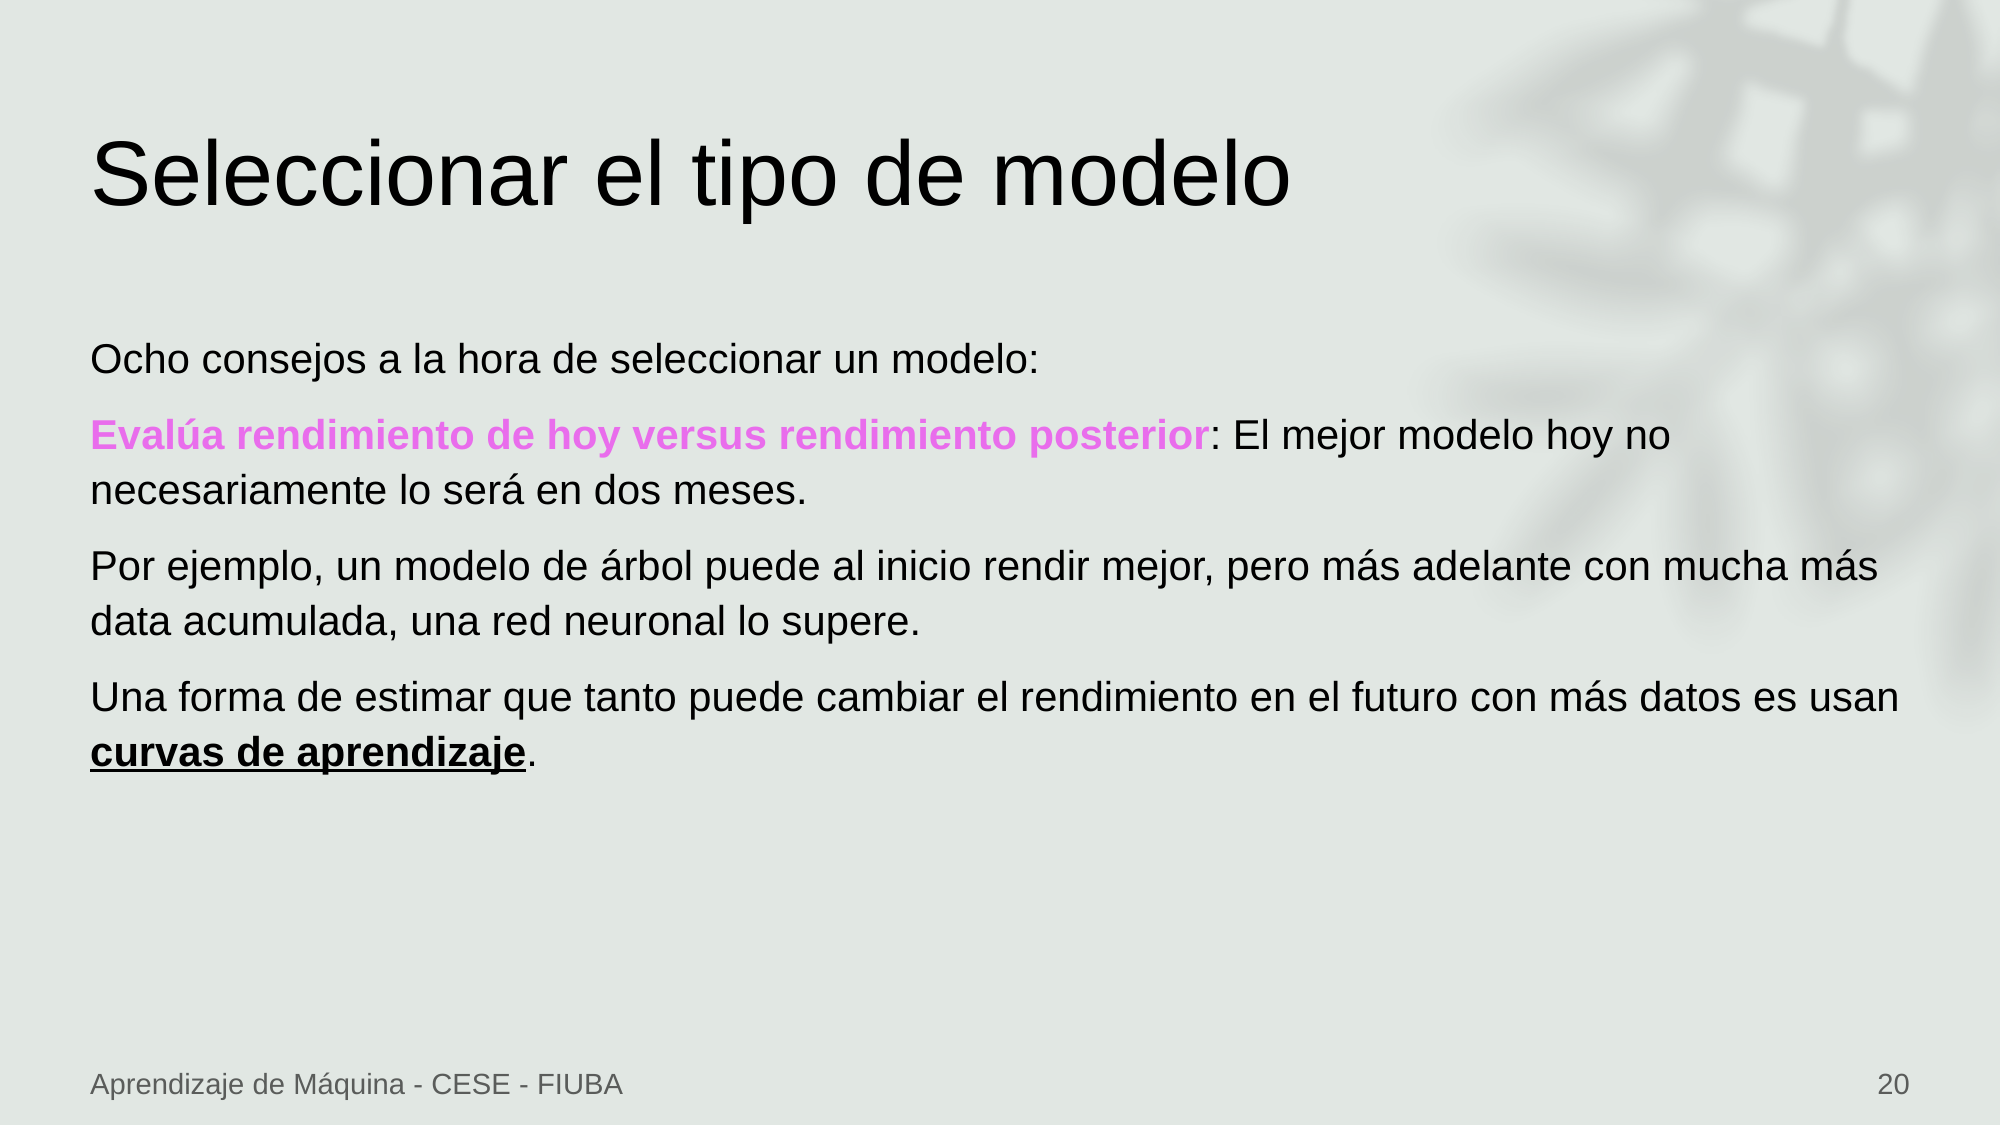

# Seleccionar el tipo de modelo
Ocho consejos a la hora de seleccionar un modelo:
Evalúa rendimiento de hoy versus rendimiento posterior: El mejor modelo hoy no necesariamente lo será en dos meses.
Por ejemplo, un modelo de árbol puede al inicio rendir mejor, pero más adelante con mucha más data acumulada, una red neuronal lo supere.
Una forma de estimar que tanto puede cambiar el rendimiento en el futuro con más datos es usan curvas de aprendizaje.
Aprendizaje de Máquina - CESE - FIUBA
20